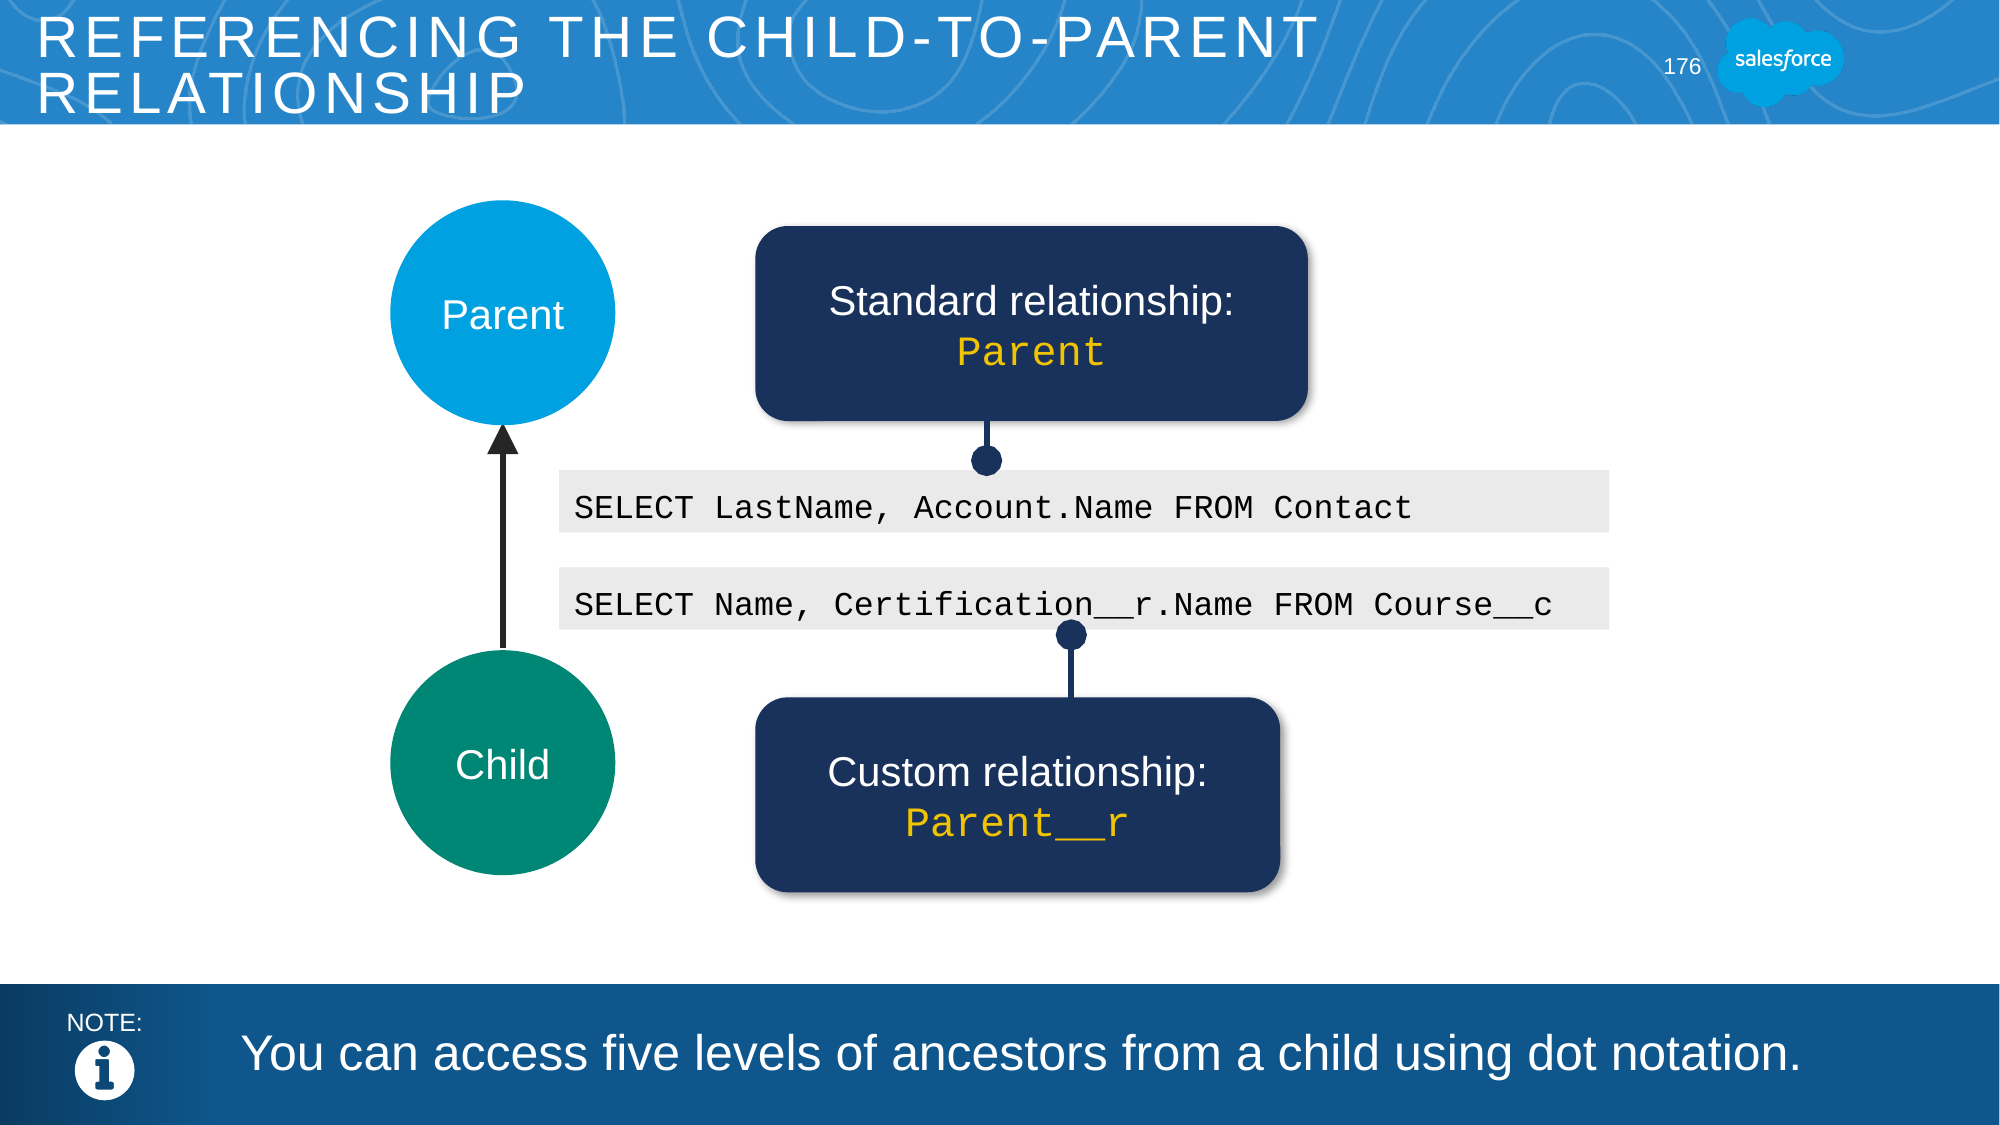

# Referencing the Child-to-Parent Relationship
176
Parent
Standard relationship: Parent
SELECT LastName, Account.Name FROM Contact
SELECT Name, Certification__r.Name FROM Course__c
Child
Custom relationship: Parent__r
You can access five levels of ancestors from a child using dot notation.
NOTE: